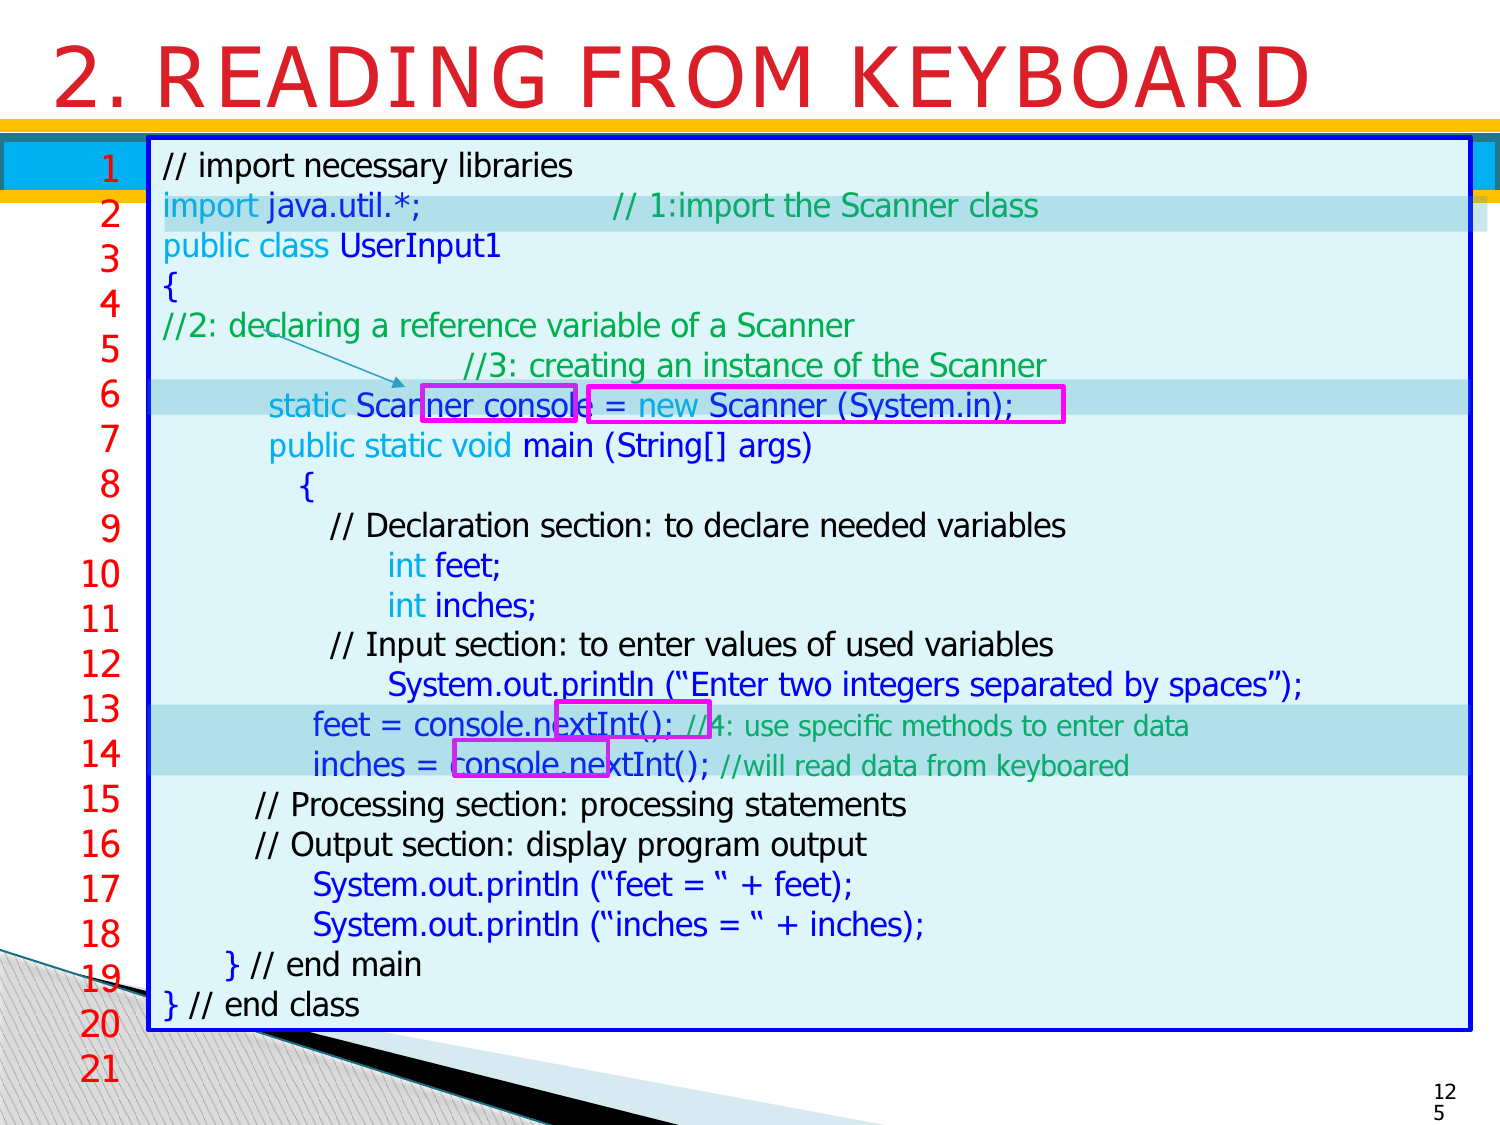

# 2. READING FROM KEYBOARD
PROGRAM 1 – ACCEPTING INTEGERS
1
2
3
4
5
6
7
8
9
10
11
12
13
14
15
16
17
18
19
20
21
// import necessary libraries
import java.util.*;		// 1:import the Scanner class
public class UserInput1
{
//2: declaring a reference variable of a Scanner
                      //3: creating an instance of the Scanner
   static Scanner console = new Scanner (System.in);
   public static void main (String[] args)
      {
         // Declaration section: to declare needed variables
	int feet;
	int inches;
         // Input section: to enter values of used variables
	System.out.println (“Enter two integers separated by spaces”);
	feet = console.nextInt(); //4: use specific methods to enter data
	inches = console.nextInt(); //will read data from keyboared
         // Processing section: processing statements
         // Output section: display program output
	System.out.println (“feet = “ + feet);
	System.out.println (“inches = “ + inches);
      } // end main
} // end class

125